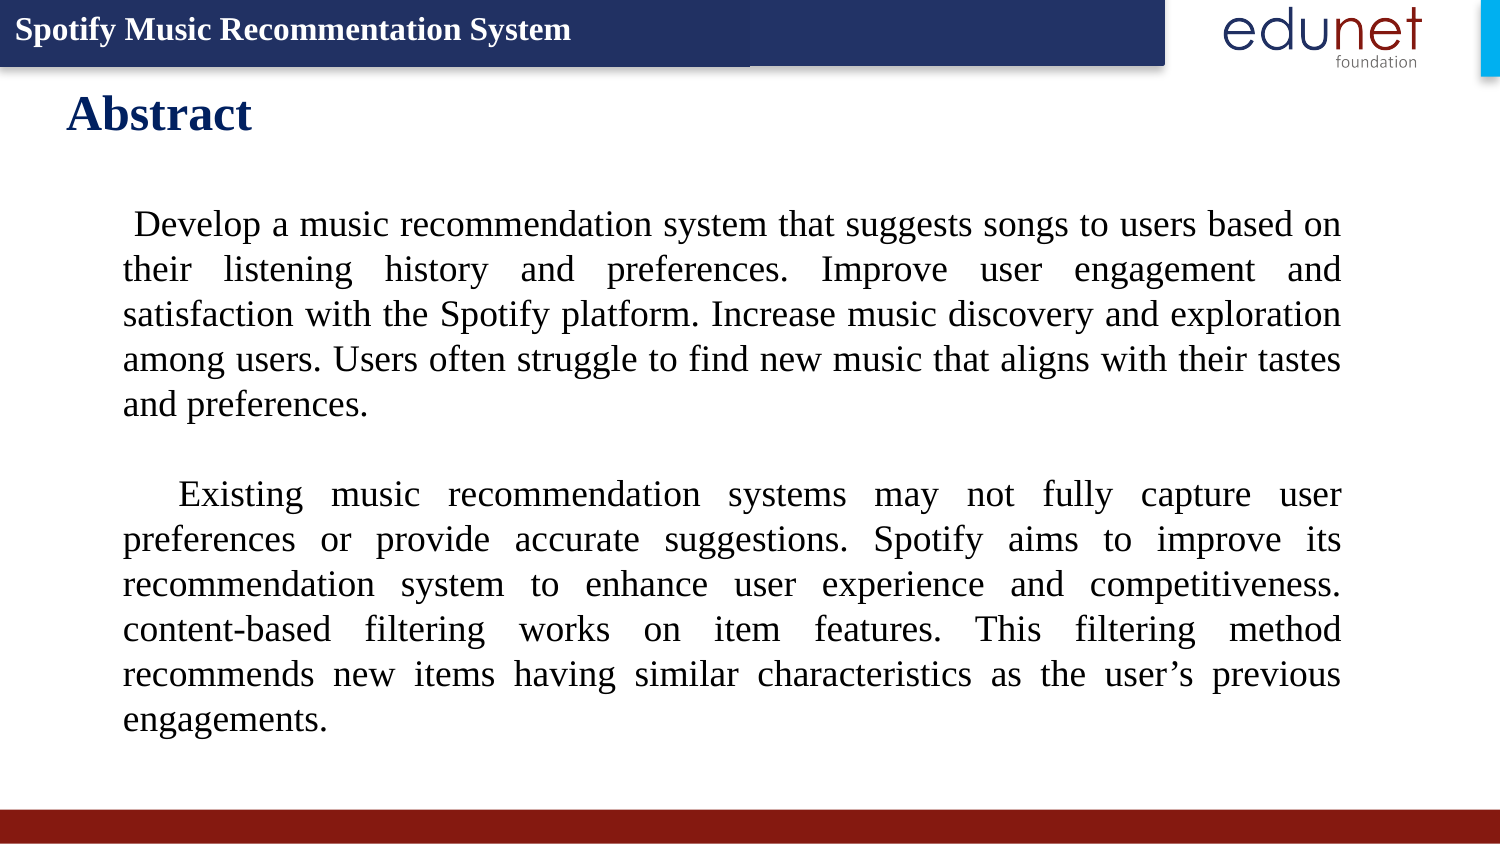

Spotify Music Recommentation System
# Abstract
 Develop a music recommendation system that suggests songs to users based on their listening history and preferences. Improve user engagement and satisfaction with the Spotify platform. Increase music discovery and exploration among users. Users often struggle to find new music that aligns with their tastes and preferences.

  Existing music recommendation systems may not fully capture user preferences or provide accurate suggestions. Spotify aims to improve its recommendation system to enhance user experience and competitiveness. content-based filtering works on item features. This filtering method recommends new items having similar characteristics as the user’s previous engagements.